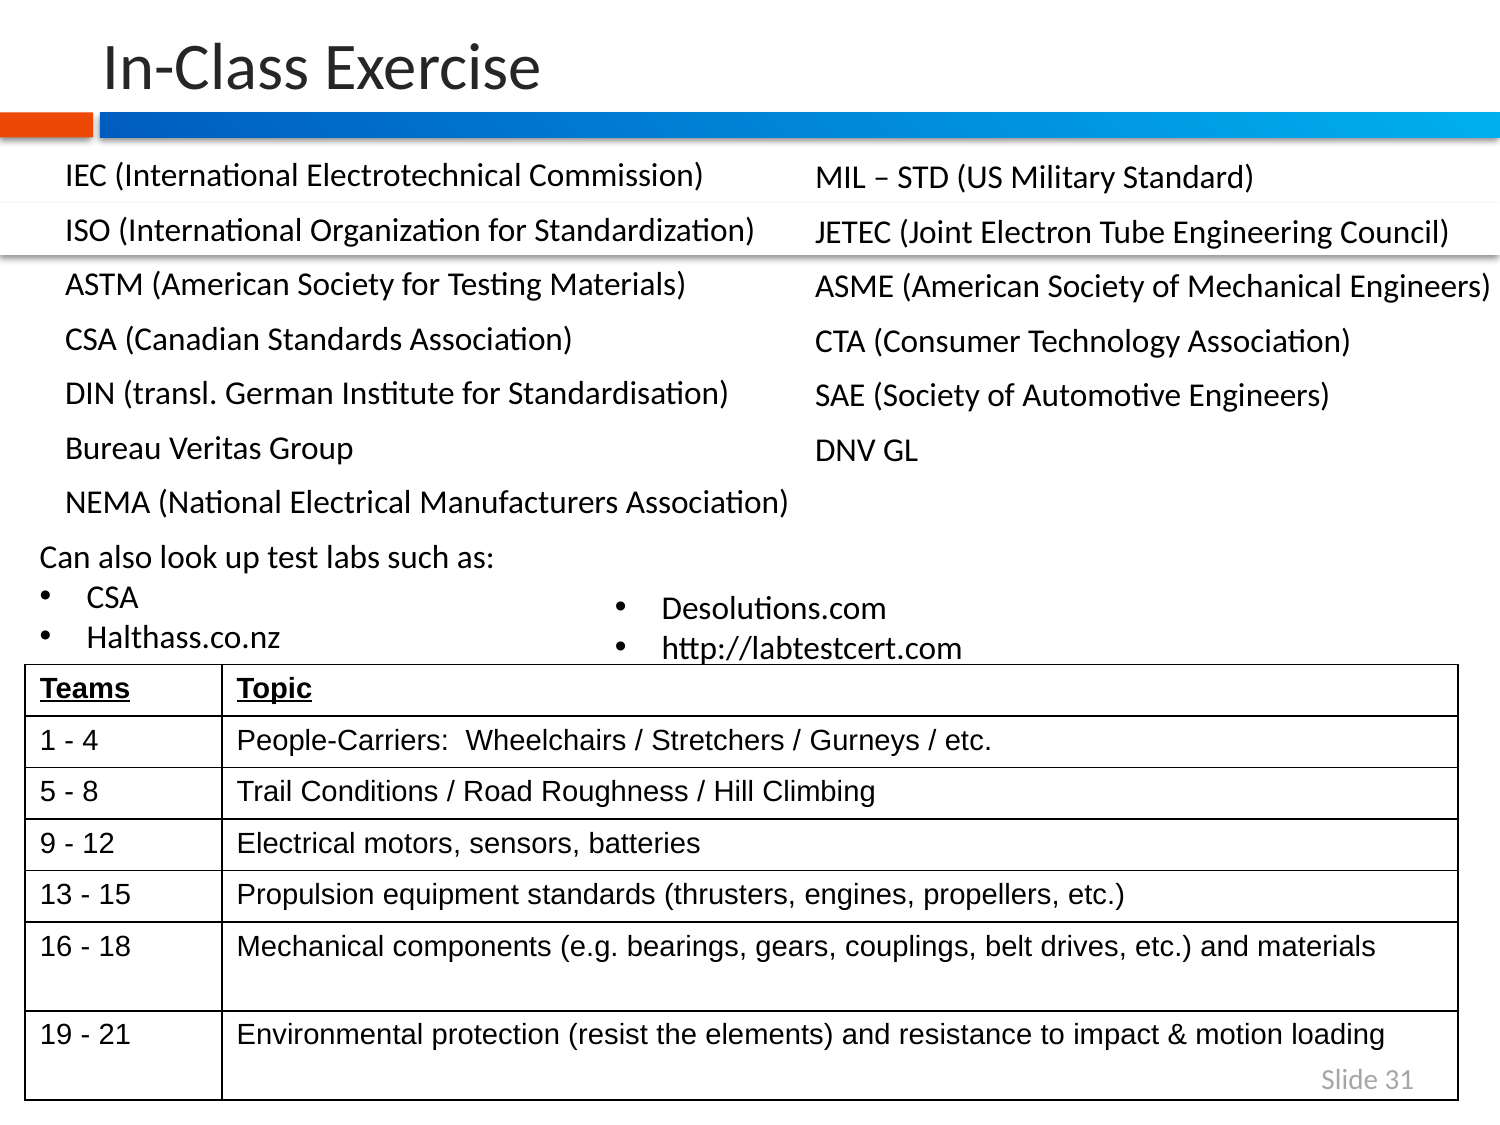

# In-Class Exercise
IEC (International Electrotechnical Commission)
ISO (International Organization for Standardization)
ASTM (American Society for Testing Materials)
CSA (Canadian Standards Association)
DIN (transl. German Institute for Standardisation)
Bureau Veritas Group
NEMA (National Electrical Manufacturers Association)
MIL – STD (US Military Standard)
JETEC (Joint Electron Tube Engineering Council)
ASME (American Society of Mechanical Engineers)
CTA (Consumer Technology Association)
SAE (Society of Automotive Engineers)
DNV GL
Can also look up test labs such as:
CSA
Halthass.co.nz

Desolutions.com
http://labtestcert.com
| Teams | Topic |
| --- | --- |
| 1 - 4 | People-Carriers: Wheelchairs / Stretchers / Gurneys / etc. |
| 5 - 8 | Trail Conditions / Road Roughness / Hill Climbing |
| 9 - 12 | Electrical motors, sensors, batteries |
| 13 - 15 | Propulsion equipment standards (thrusters, engines, propellers, etc.) |
| 16 - 18 | Mechanical components (e.g. bearings, gears, couplings, belt drives, etc.) and materials |
| 19 - 21 | Environmental protection (resist the elements) and resistance to impact & motion loading |